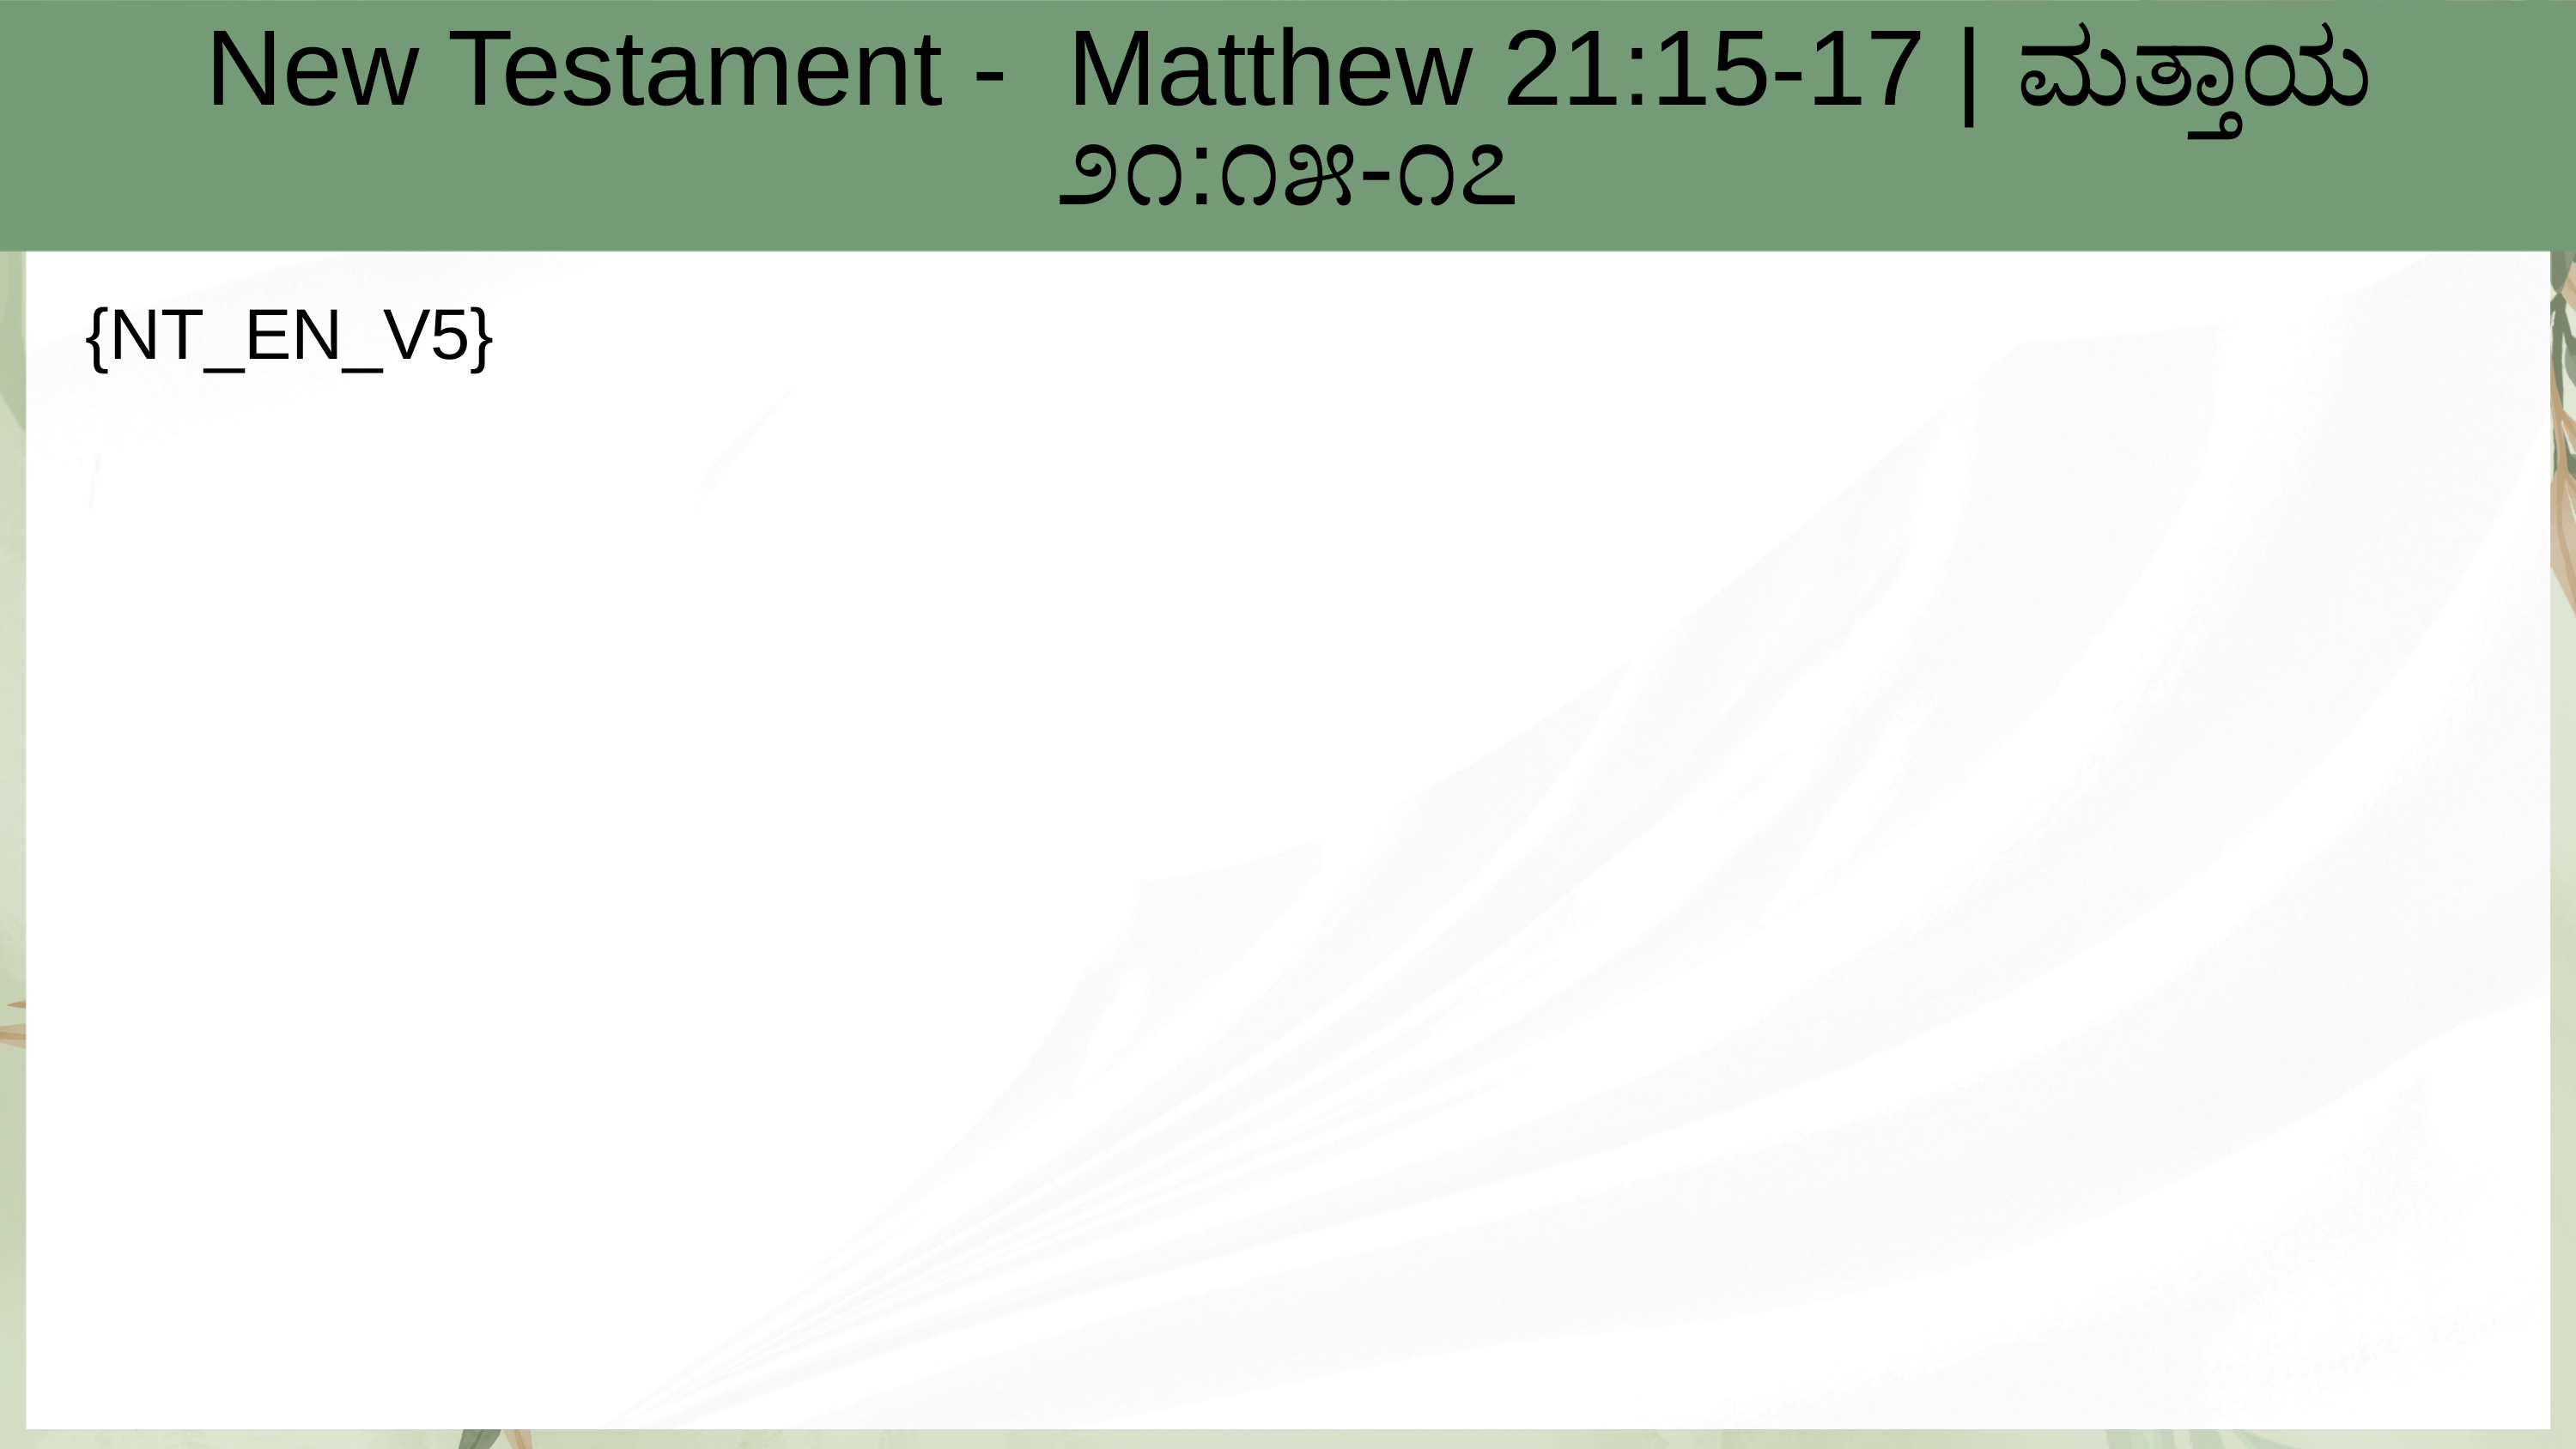

New Testament -  Matthew 21:15-17 | ಮತ್ತಾಯ ೨೧:೧೫-೧೭
{NT_EN_V5}